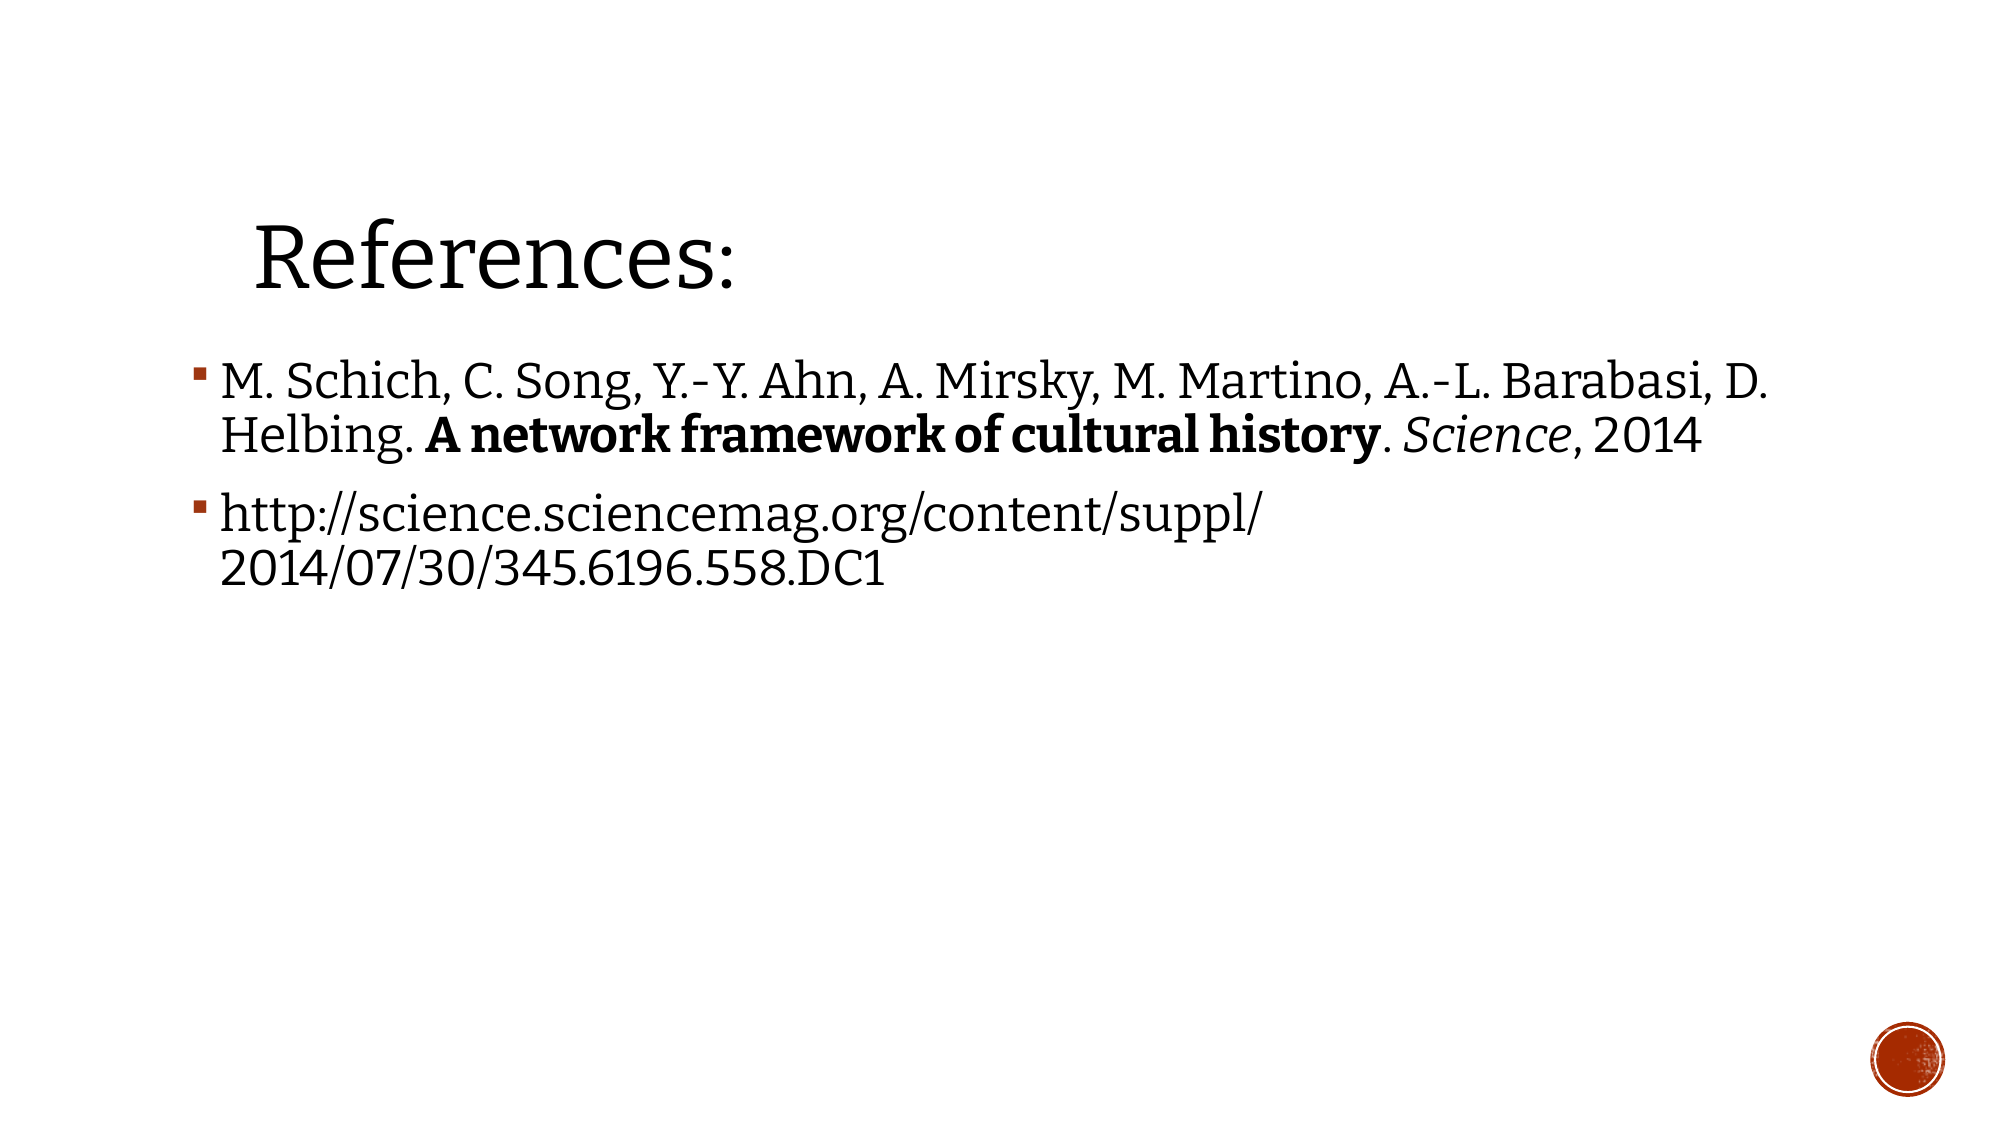

# References:
M. Schich, C. Song, Y.-Y. Ahn, A. Mirsky, M. Martino, A.-L. Barabasi, D. Helbing. A network framework of cultural history. Science, 2014
http://science.sciencemag.org/content/suppl/2014/07/30/345.6196.558.DC1